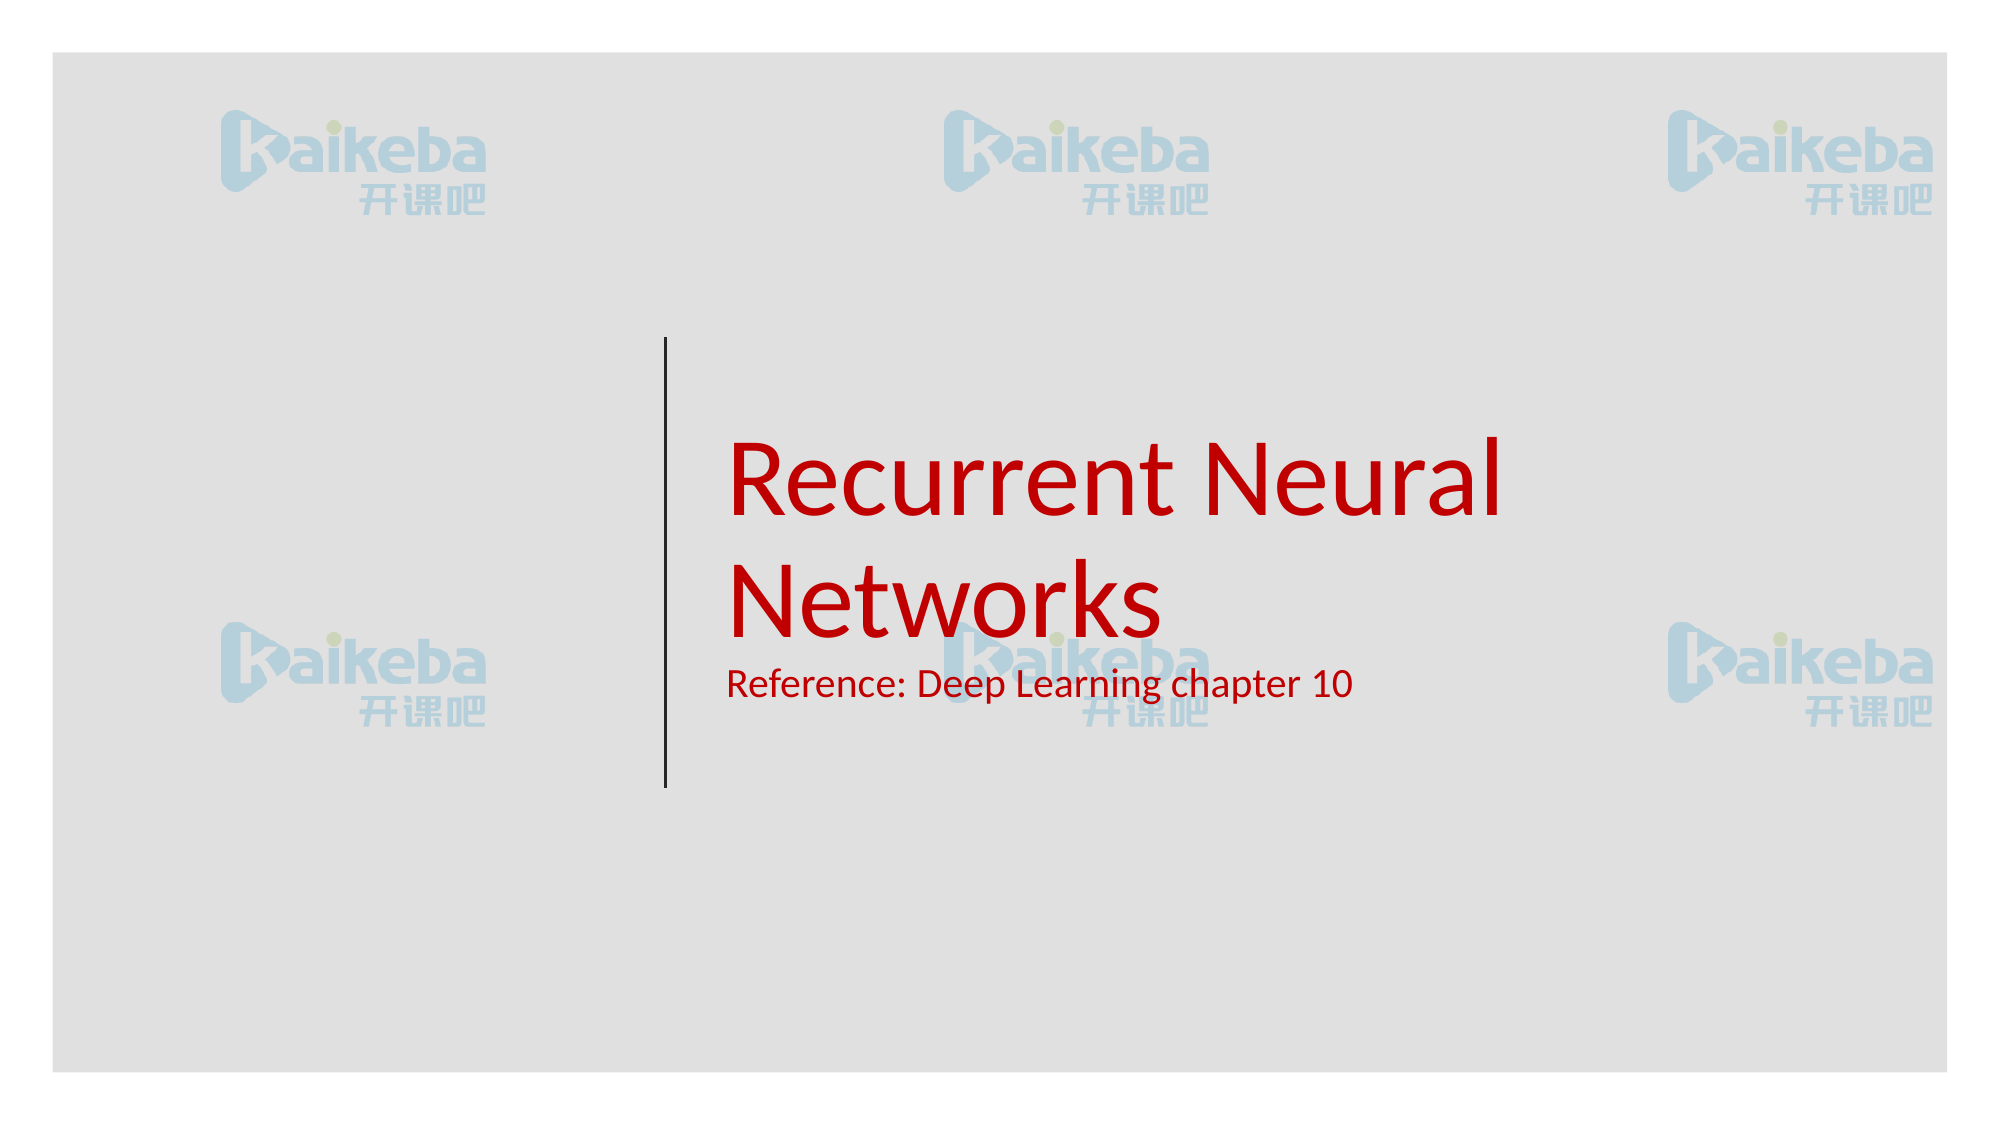

# Recurrent Neural Networks Reference: Deep Learning chapter 10